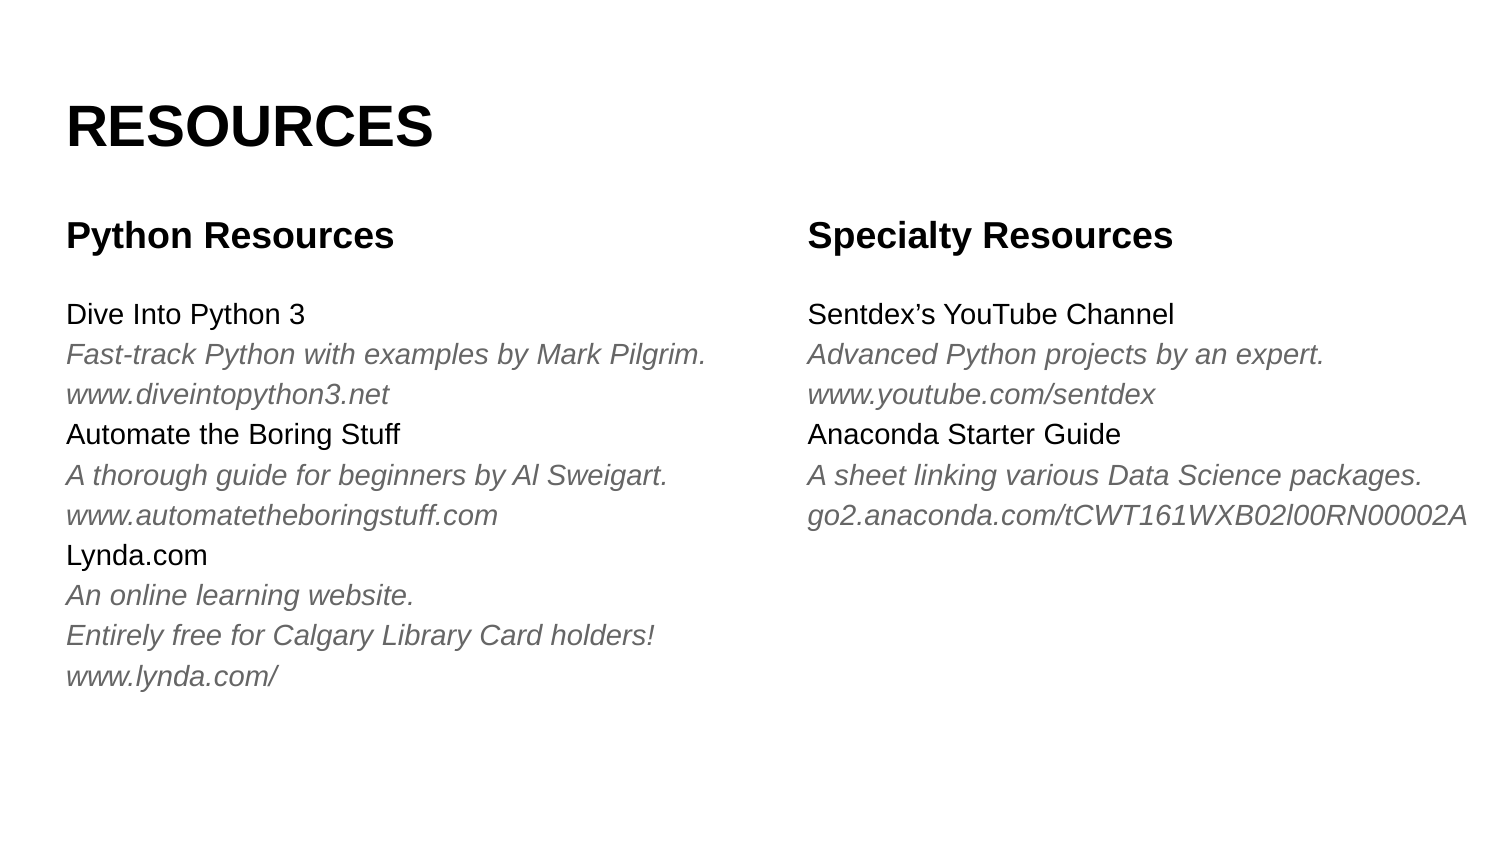

# RESOURCES
Python Resources

Dive Into Python 3
Fast-track Python with examples by Mark Pilgrim.
www.diveintopython3.net
Automate the Boring Stuff
A thorough guide for beginners by Al Sweigart.
www.automatetheboringstuff.com
Lynda.com
An online learning website.
Entirely free for Calgary Library Card holders!
www.lynda.com/

Specialty Resources

Sentdex’s YouTube Channel
Advanced Python projects by an expert.
www.youtube.com/sentdex
Anaconda Starter Guide
A sheet linking various Data Science packages.
go2.anaconda.com/tCWT161WXB02l00RN00002A